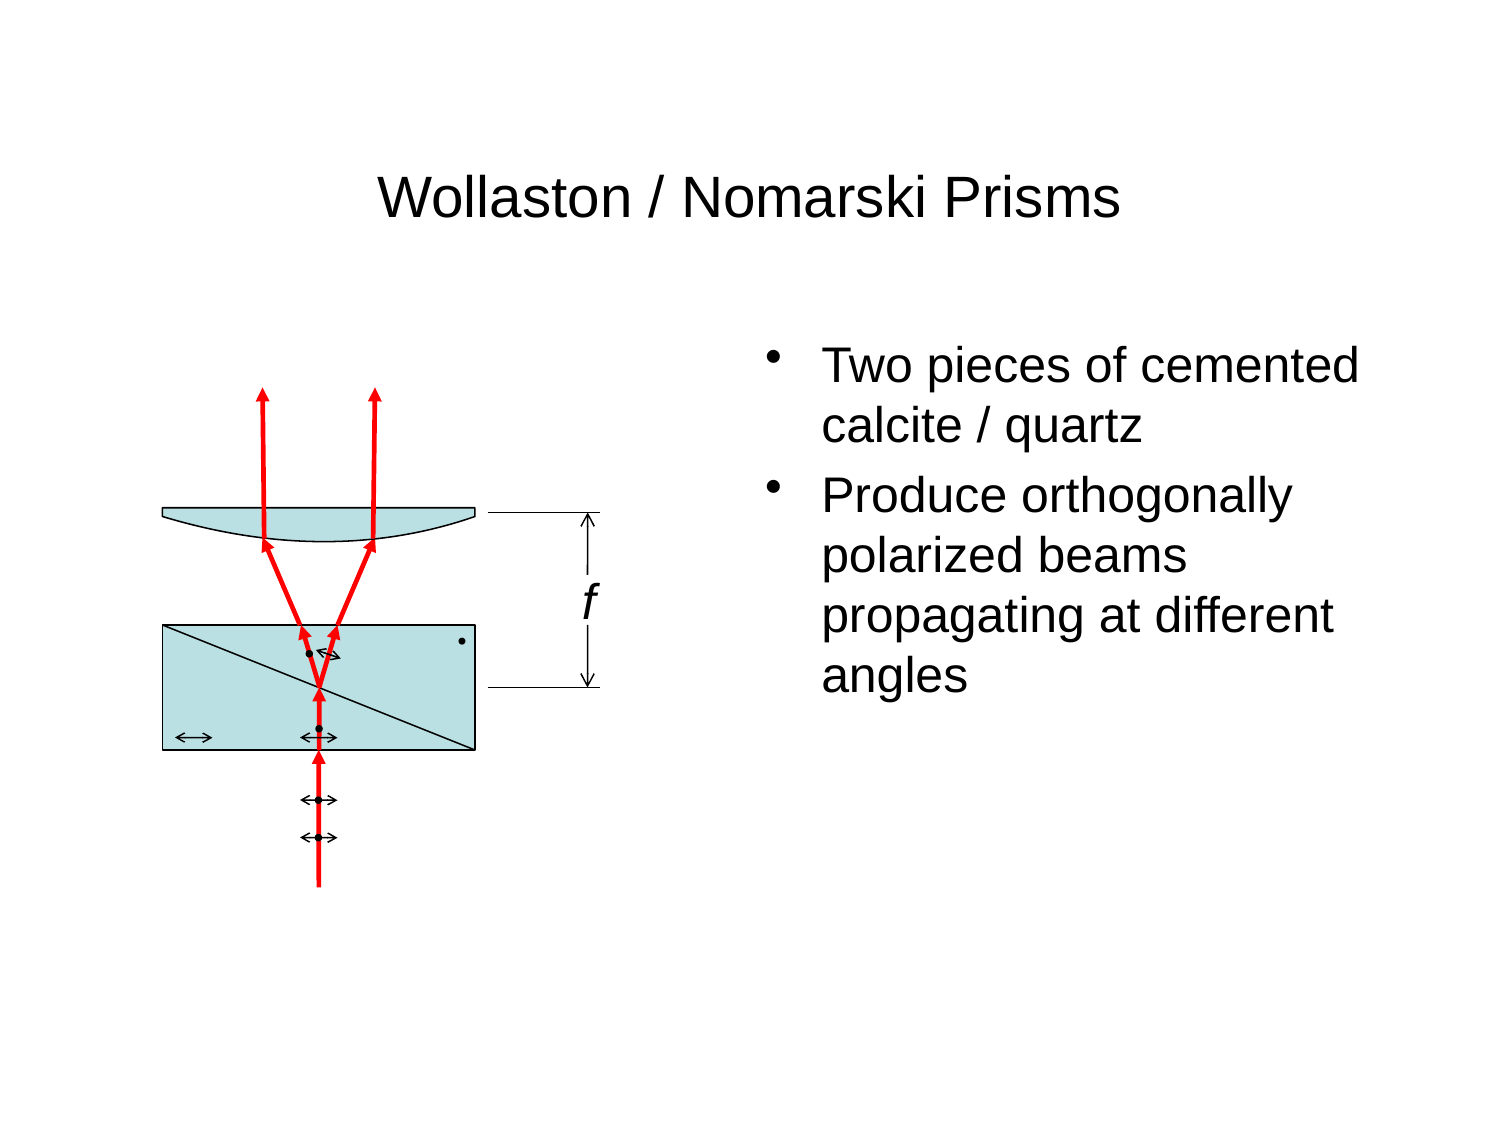

# Wollaston / Nomarski Prisms
Two pieces of cemented calcite / quartz
Produce orthogonally polarized beams propagating at different angles

Placed at a back focal plane, this produces the two beams that will probe the OPL difference of our sample

f
.